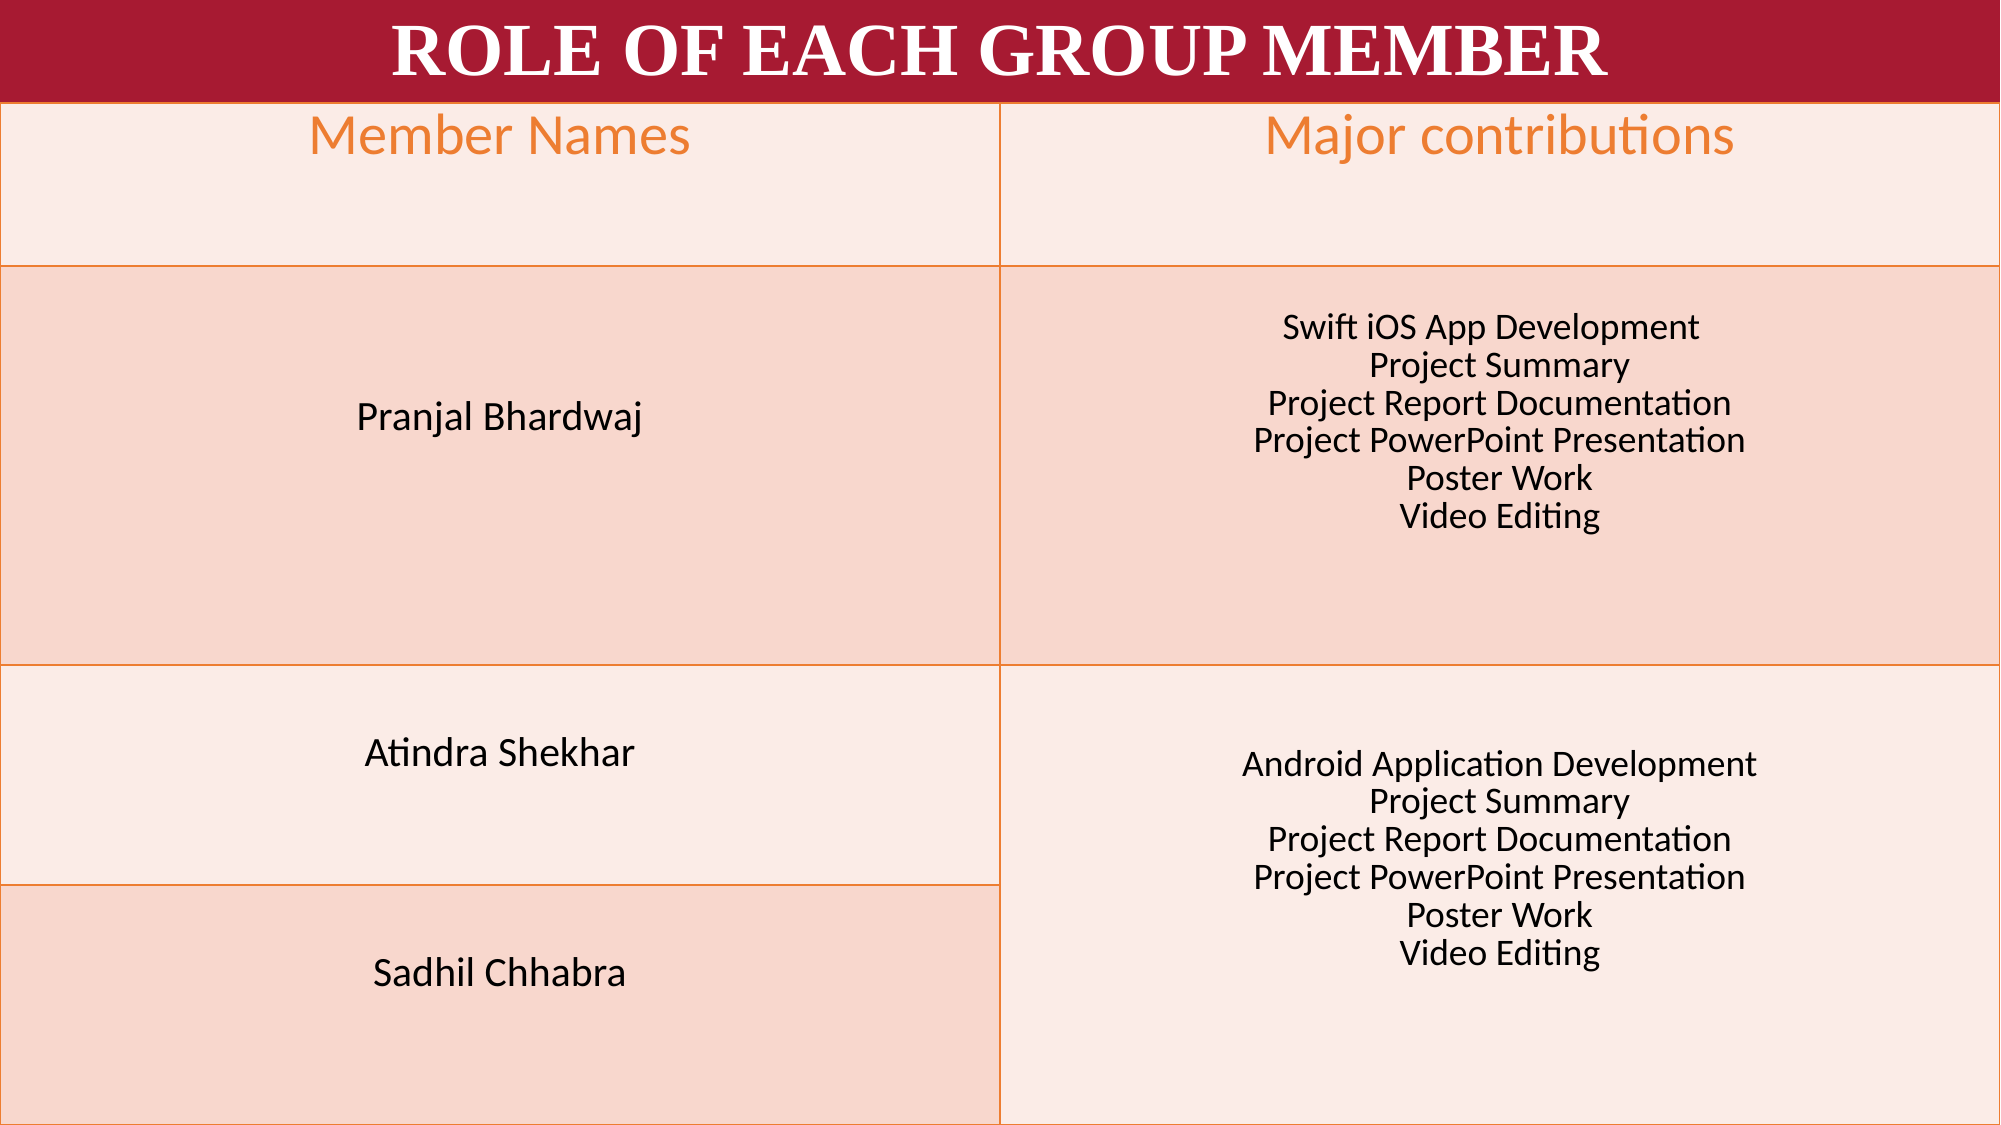

# ROLE OF EACH GROUP MEMBER
| Member Names | Major contributions |
| --- | --- |
| Pranjal Bhardwaj | Swift iOS App Development Project Summary Project Report Documentation Project PowerPoint Presentation Poster Work Video Editing |
| Atindra Shekhar | Android Application Development Project Summary Project Report Documentation Project PowerPoint Presentation Poster Work Video Editing |
| Sadhil Chhabra |  |